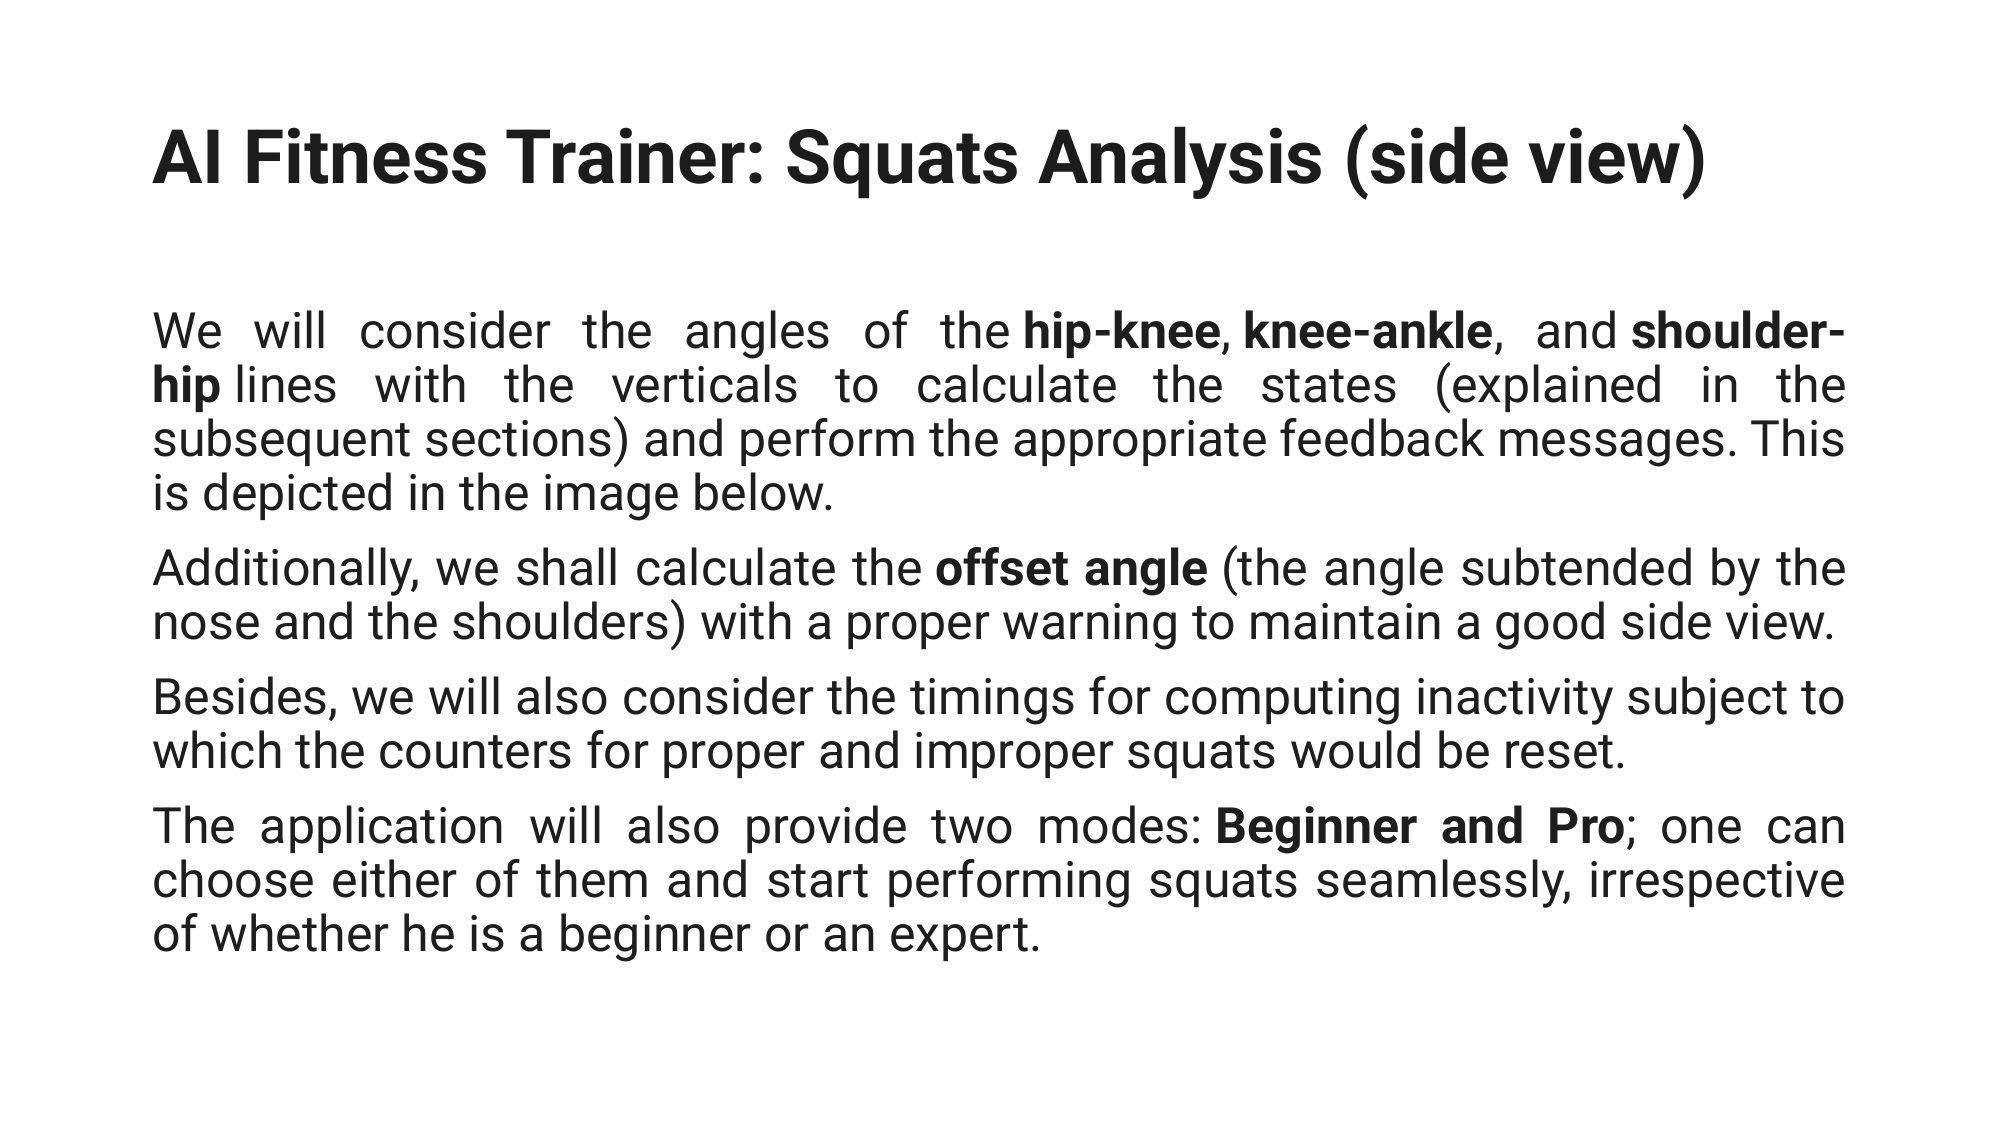

# AI Fitness Trainer: Squats Analysis (side view)
We will consider the angles of the hip-knee, knee-ankle, and shoulder-hip lines with the verticals to calculate the states (explained in the subsequent sections) and perform the appropriate feedback messages. This is depicted in the image below.
Additionally, we shall calculate the offset angle (the angle subtended by the nose and the shoulders) with a proper warning to maintain a good side view.
Besides, we will also consider the timings for computing inactivity subject to which the counters for proper and improper squats would be reset.
The application will also provide two modes: Beginner and Pro; one can choose either of them and start performing squats seamlessly, irrespective of whether he is a beginner or an expert.